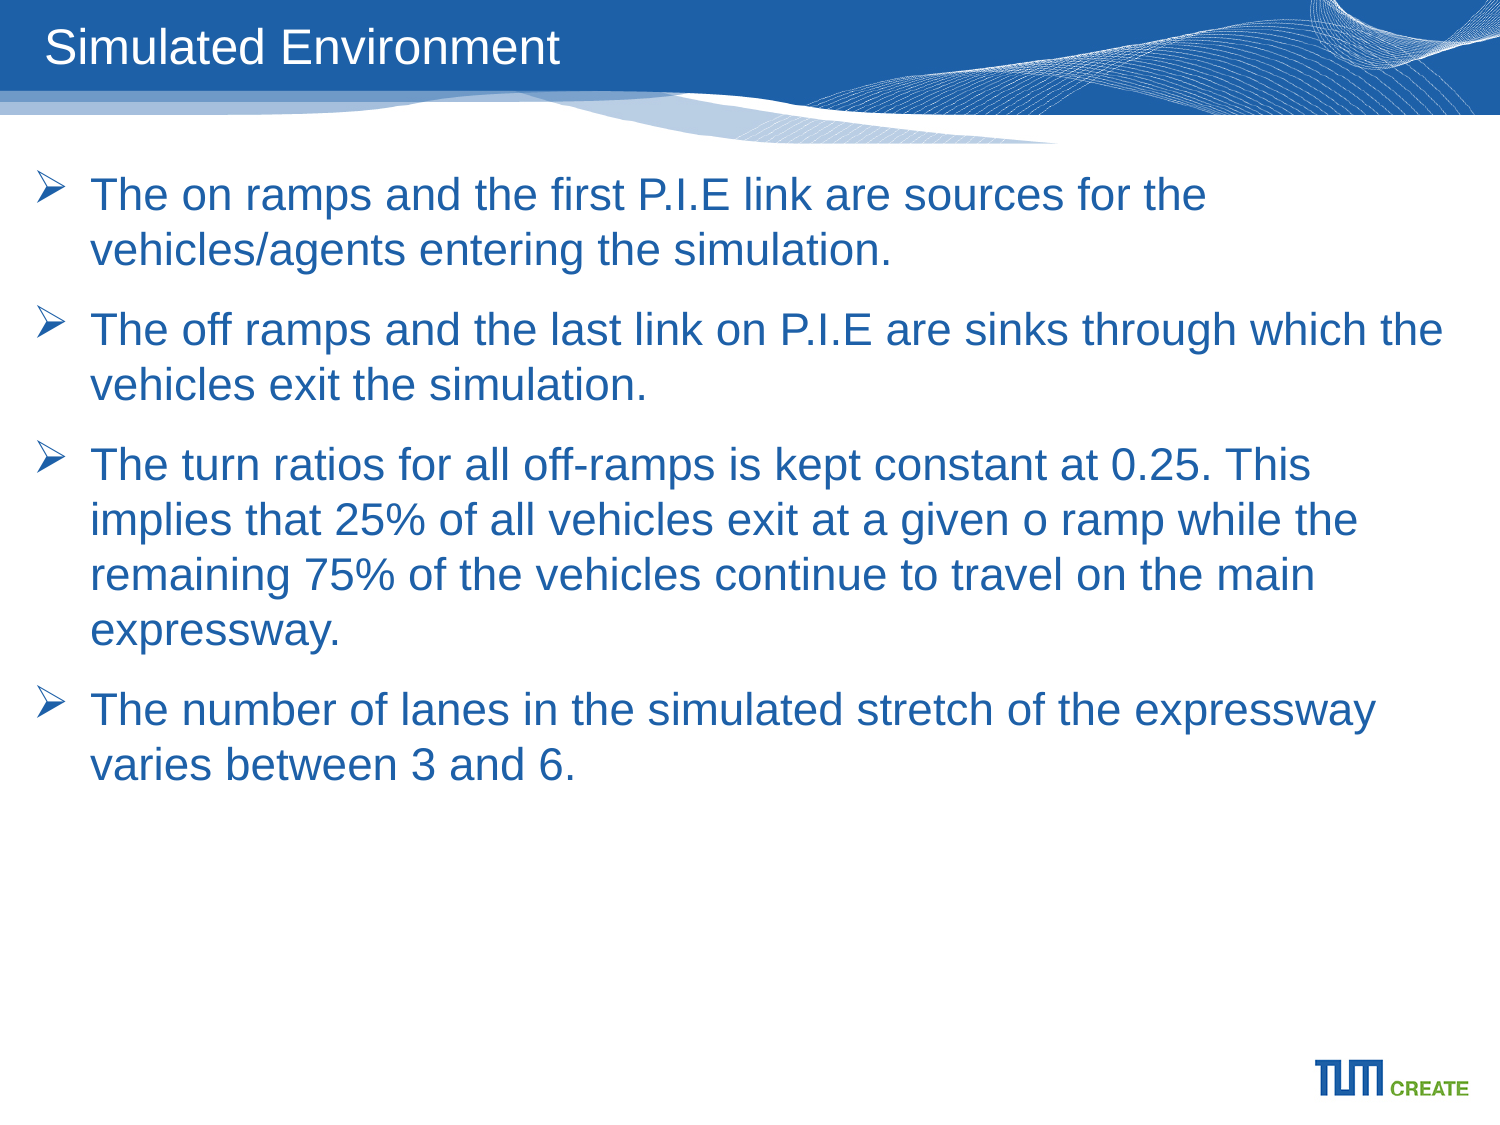

# Simulated Environment
The on ramps and the first P.I.E link are sources for the vehicles/agents entering the simulation.
The off ramps and the last link on P.I.E are sinks through which the vehicles exit the simulation.
The turn ratios for all off-ramps is kept constant at 0.25. This implies that 25% of all vehicles exit at a given o ramp while the remaining 75% of the vehicles continue to travel on the main expressway.
The number of lanes in the simulated stretch of the expressway varies between 3 and 6.